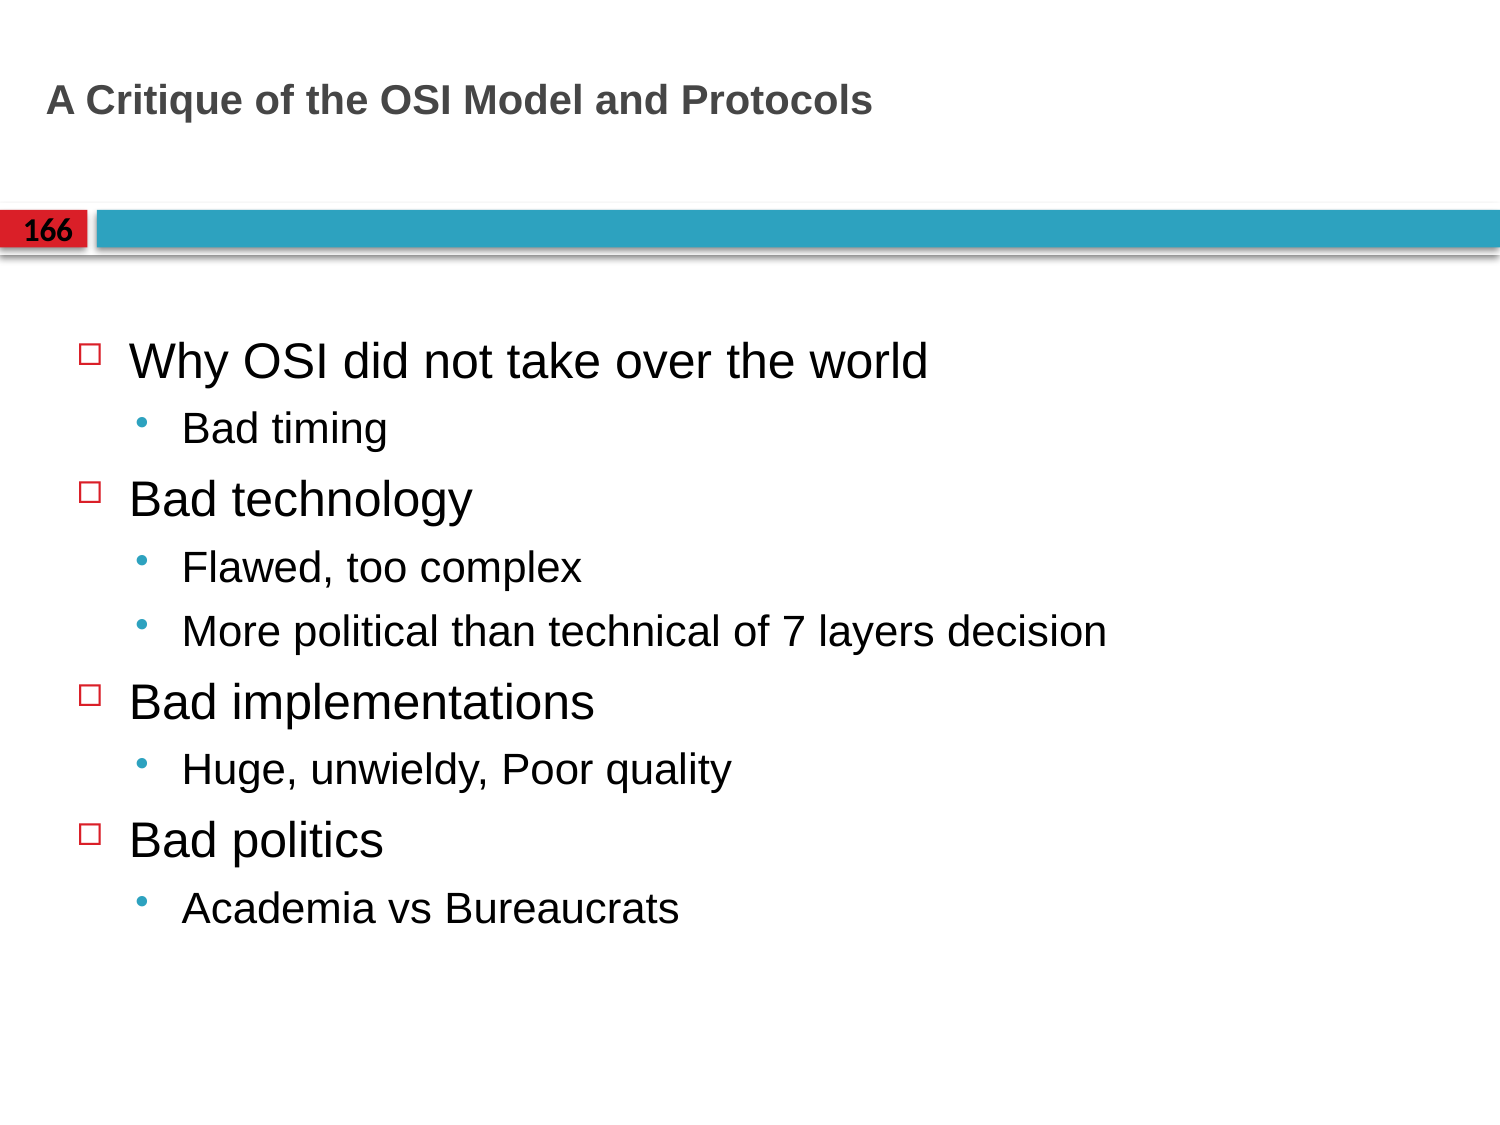

# A Critique of the OSI Model and Protocols
166
Why OSI did not take over the world
Bad timing
Bad technology
Flawed, too complex
More political than technical of 7 layers decision
Bad implementations
Huge, unwieldy, Poor quality
Bad politics
Academia vs Bureaucrats